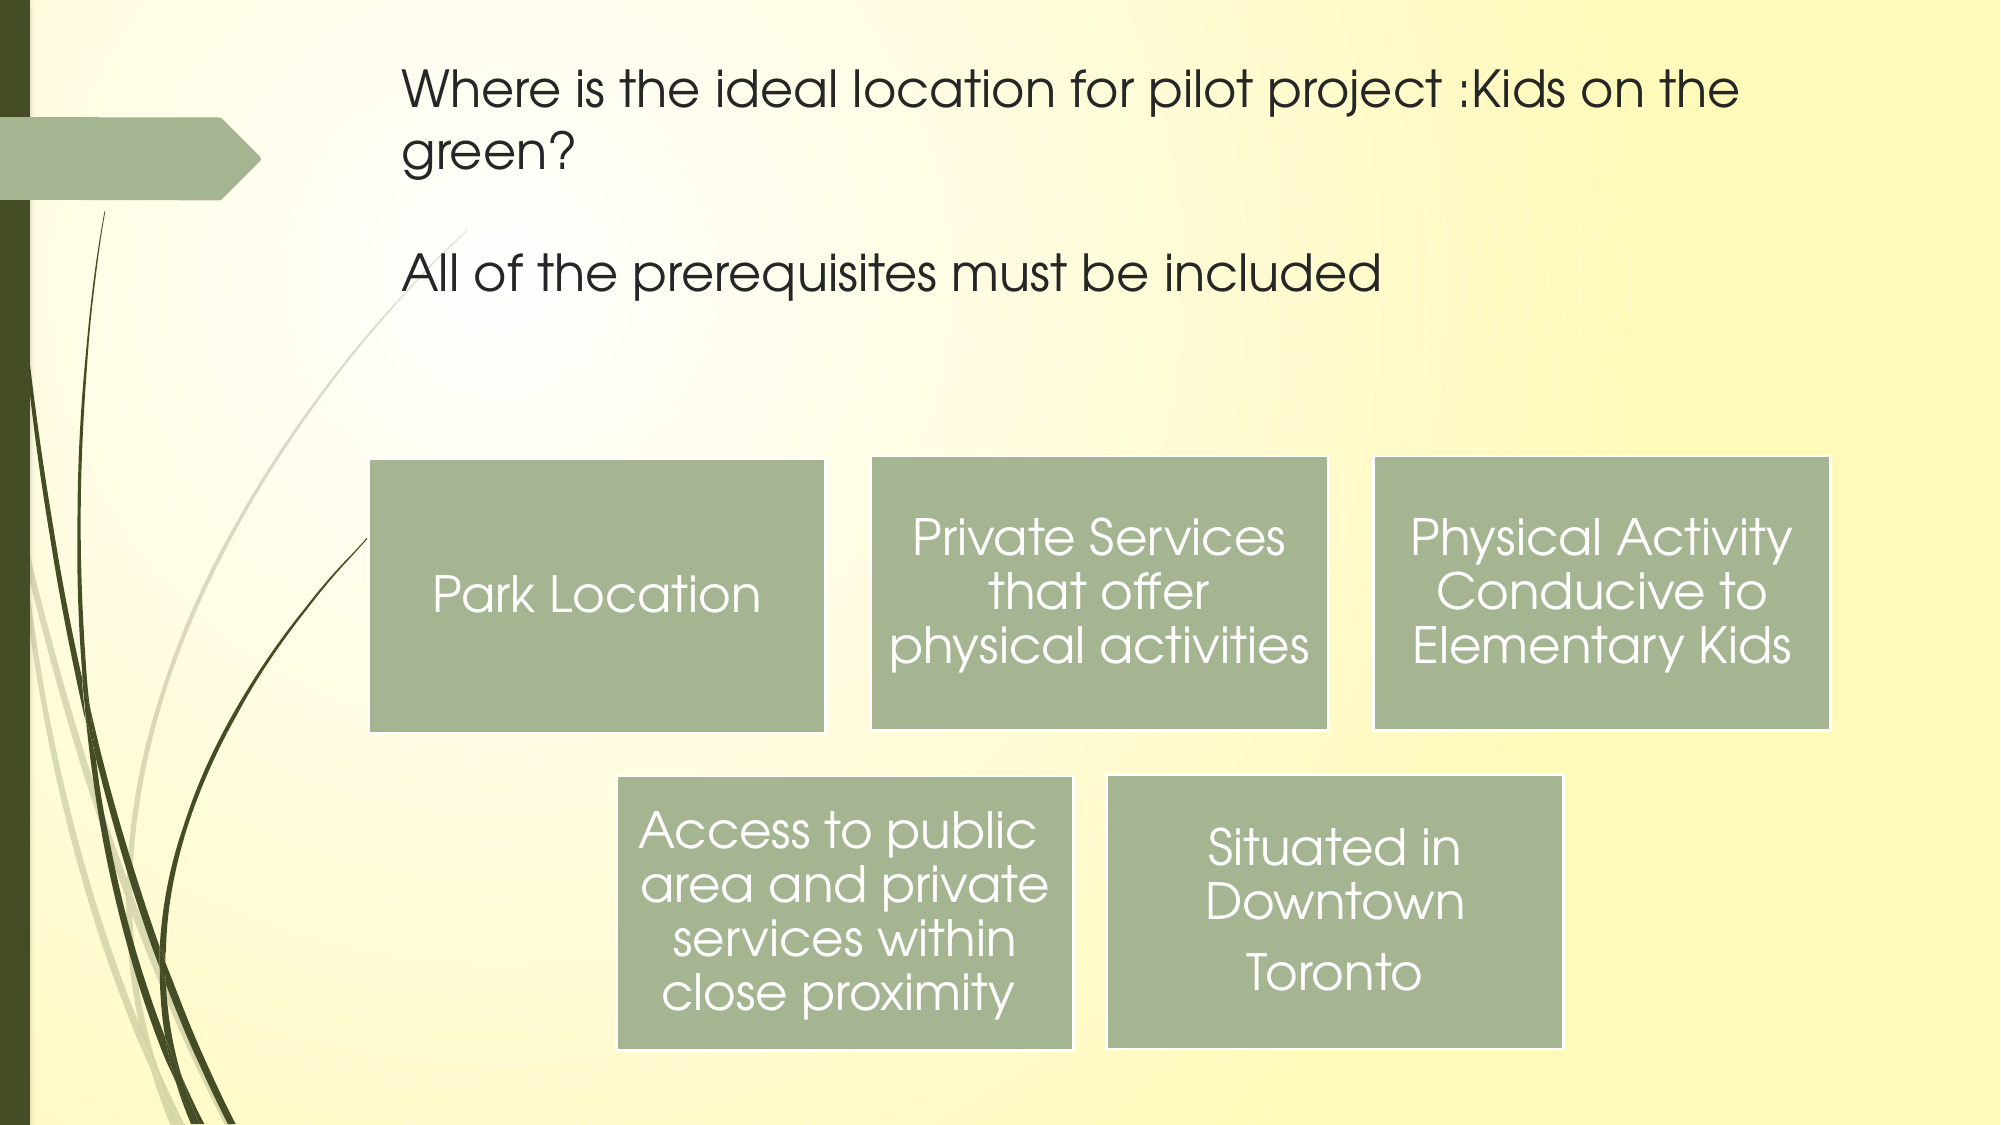

# Where is the ideal location for pilot project :Kids on the green? All of the prerequisites must be included
Park Location
Private Services that offer physical activities
Physical Activity Conducive to Elementary Kids
Access to public  area and private services within close proximity
Situated in Downtown
Toronto